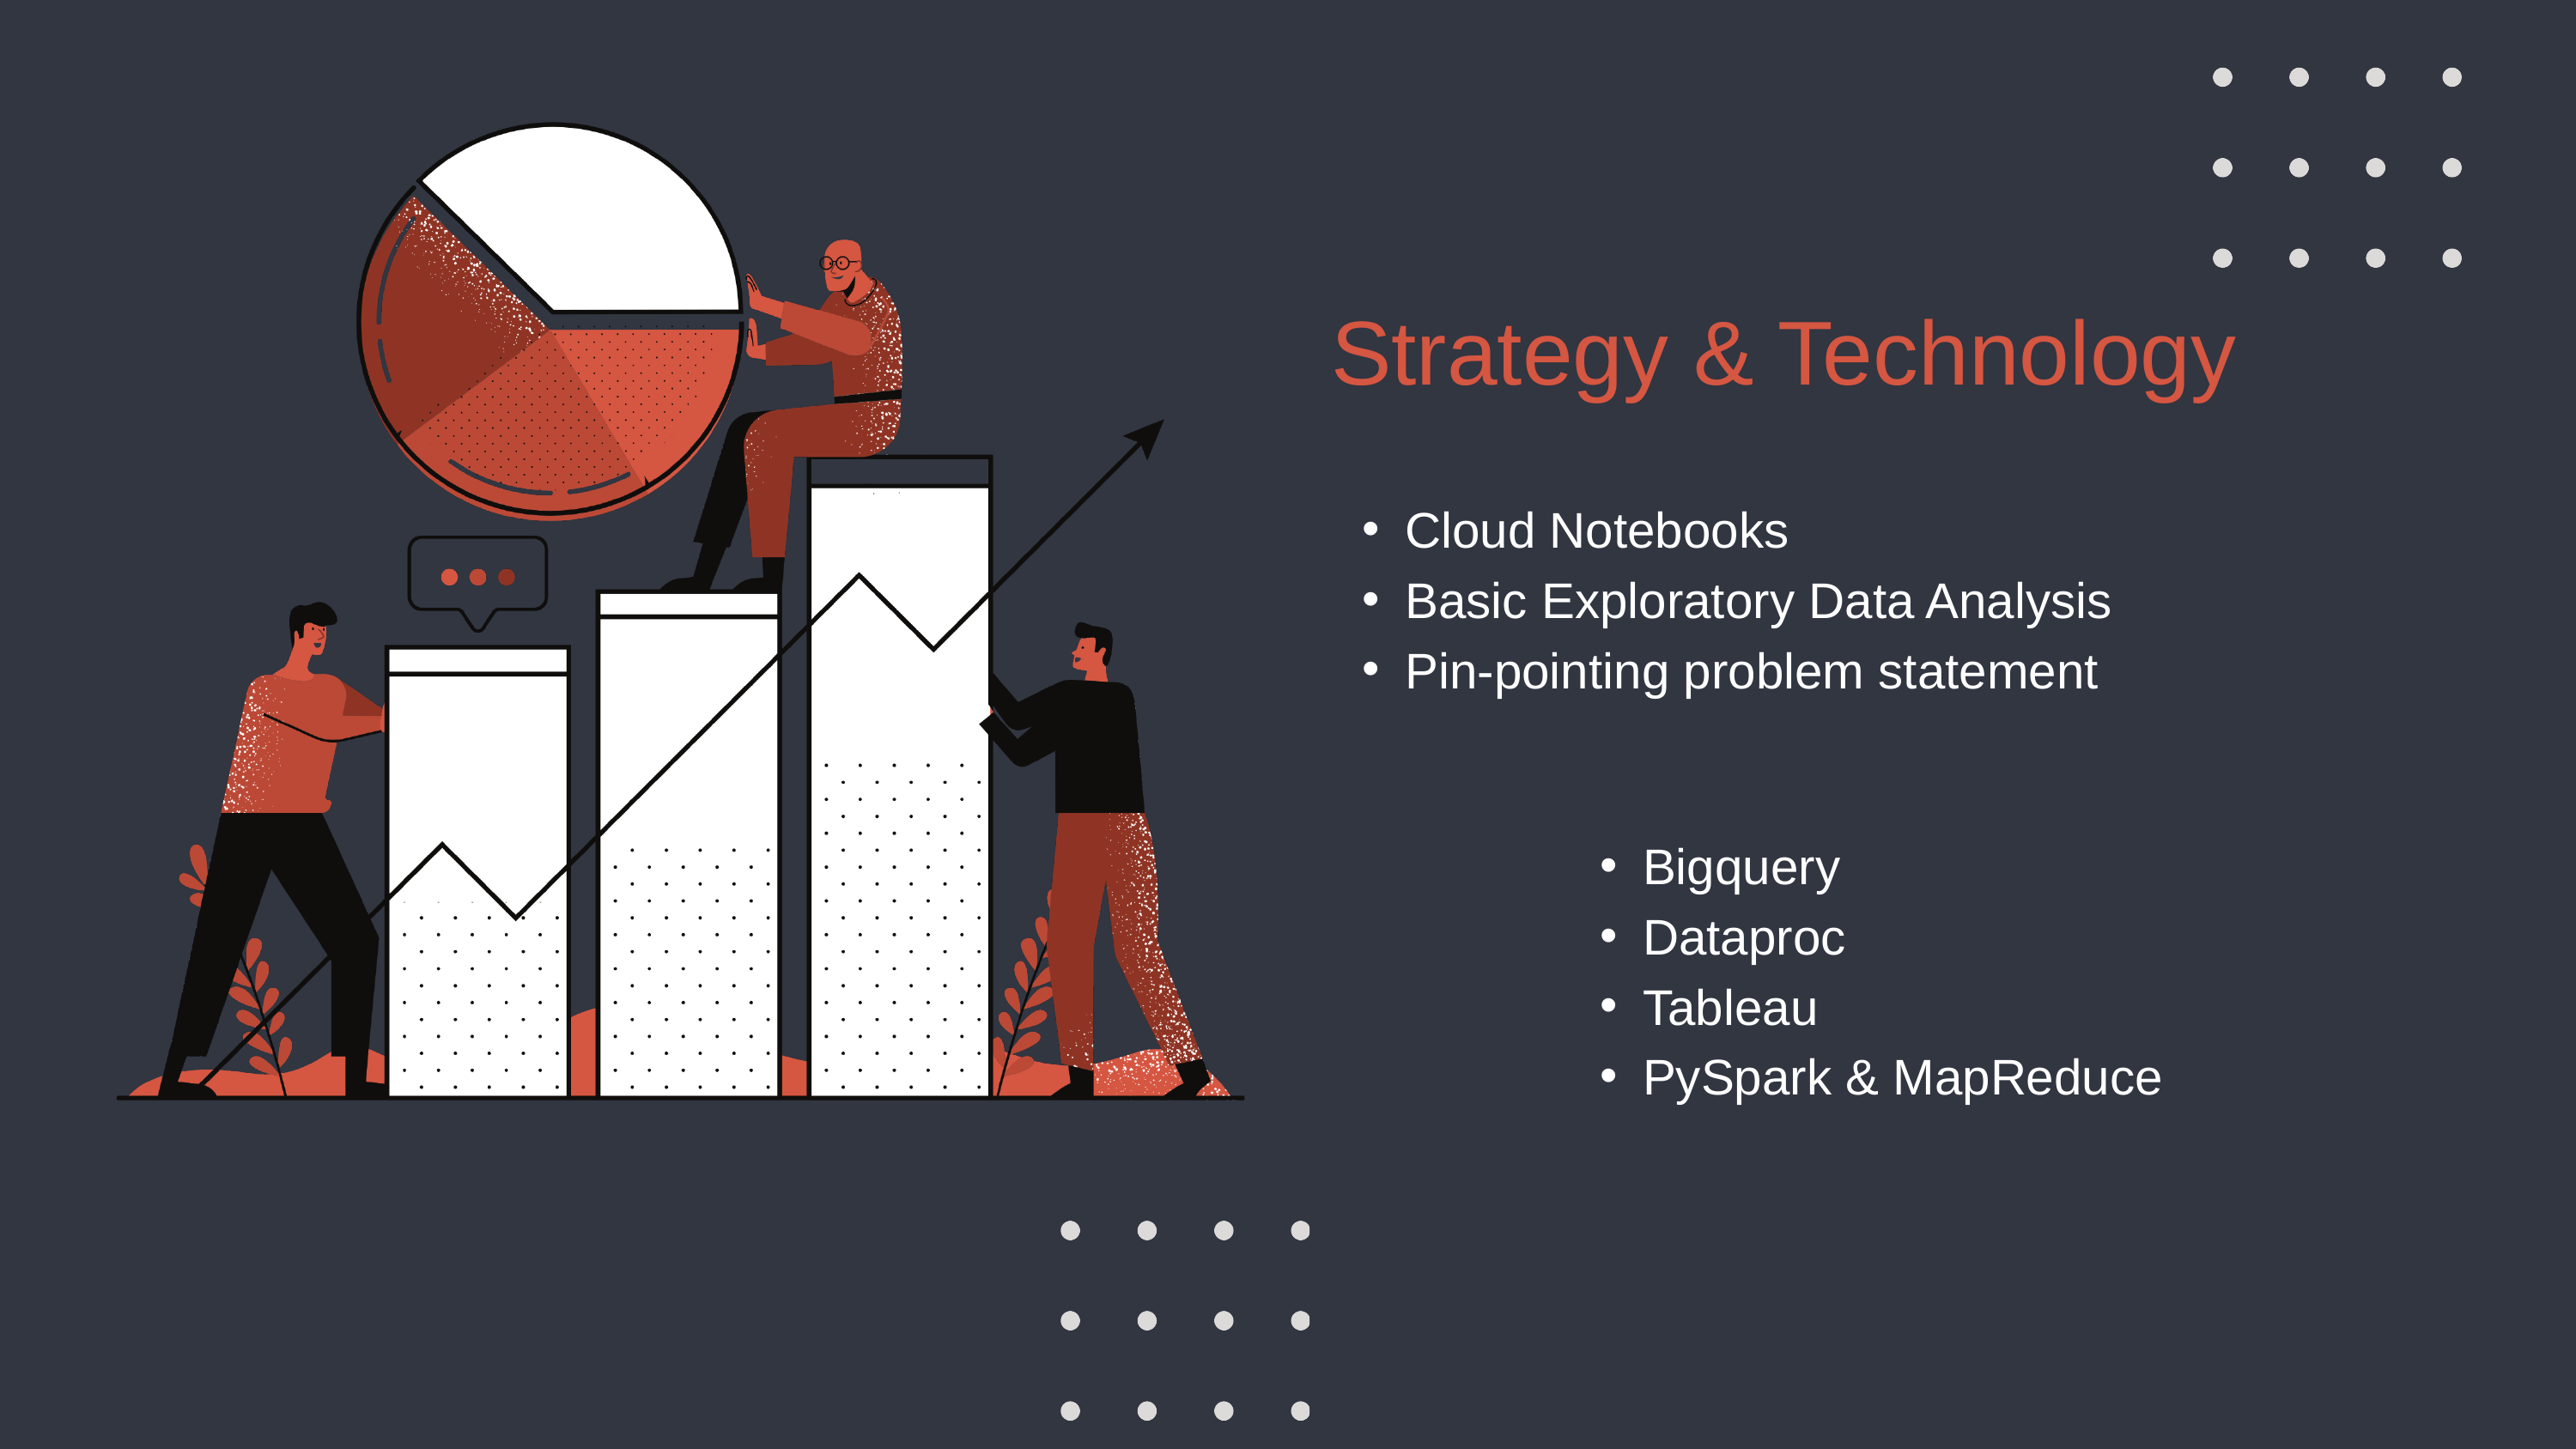

Strategy & Technology
Cloud Notebooks
Basic Exploratory Data Analysis
Pin-pointing problem statement

Bigquery
Dataproc
Tableau
PySpark & MapReduce